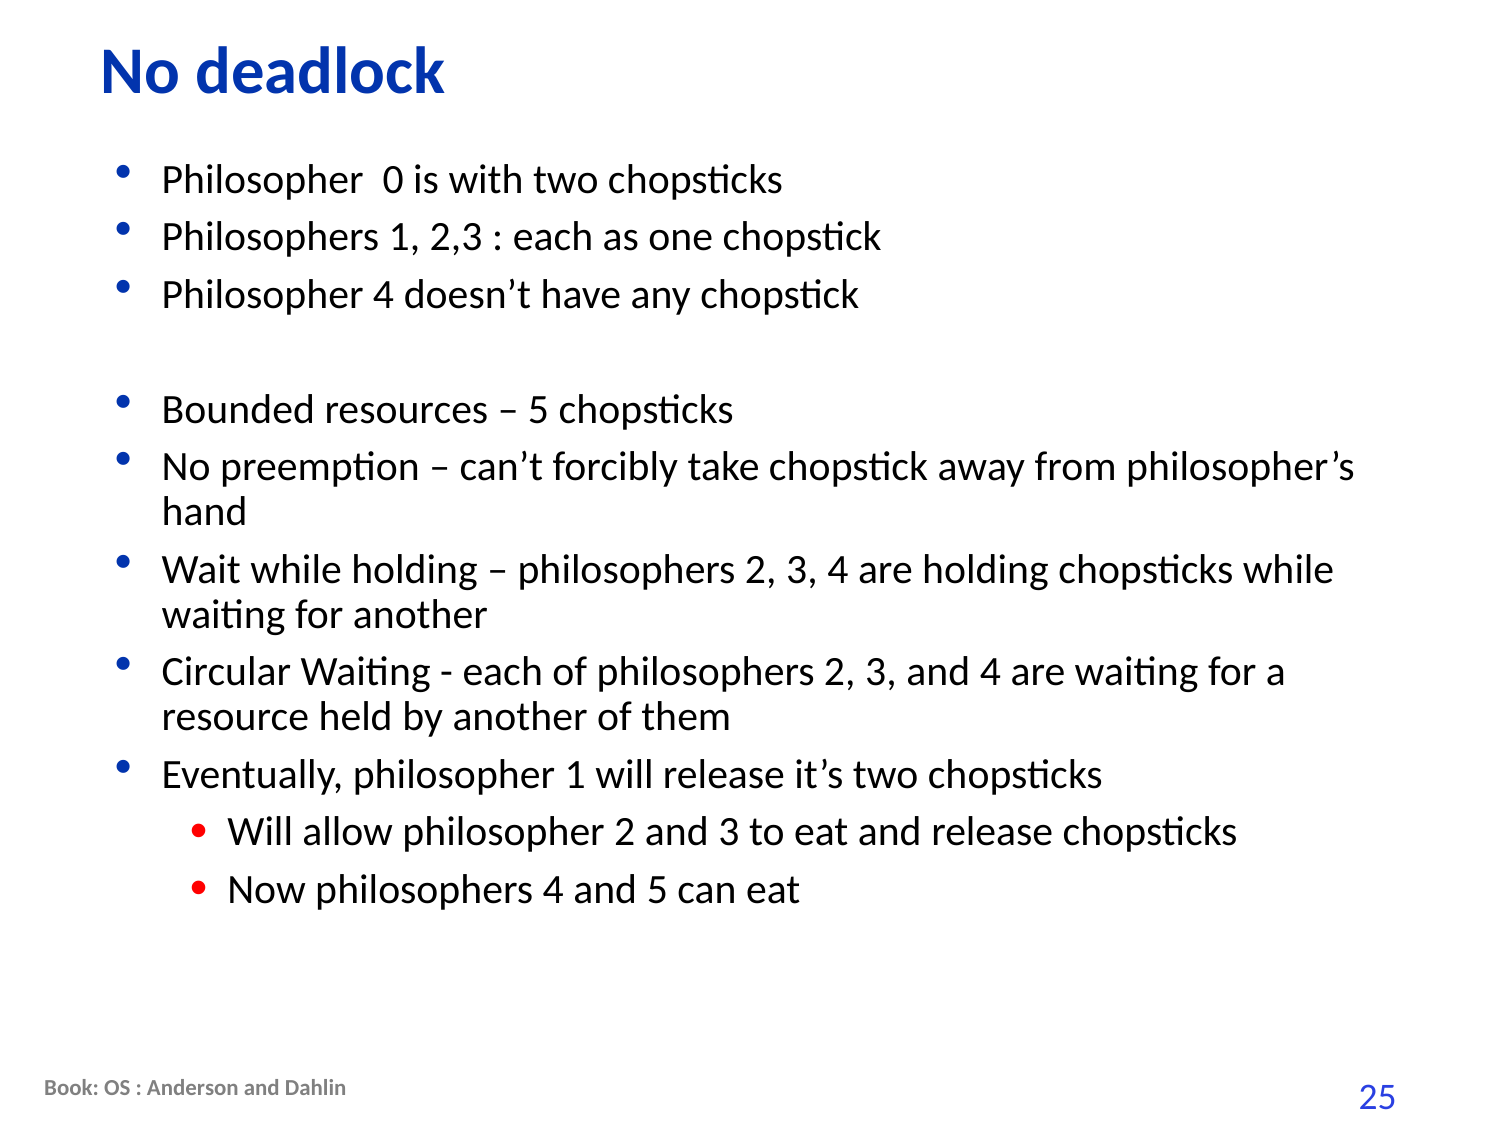

# No deadlock
Philosopher  0 is with two chopsticks
Philosophers 1, 2,3 : each as one chopstick
Philosopher 4 doesn’t have any chopstick

Bounded resources – 5 chopsticks
No preemption – can’t forcibly take chopstick away from philosopher’s hand
Wait while holding – philosophers 2, 3, 4 are holding chopsticks while waiting for another
Circular Waiting - each of philosophers 2, 3, and 4 are waiting for a resource held by another of them
Eventually, philosopher 1 will release it’s two chopsticks
Will allow philosopher 2 and 3 to eat and release chopsticks
Now philosophers 4 and 5 can eat
Book: OS : Anderson and Dahlin